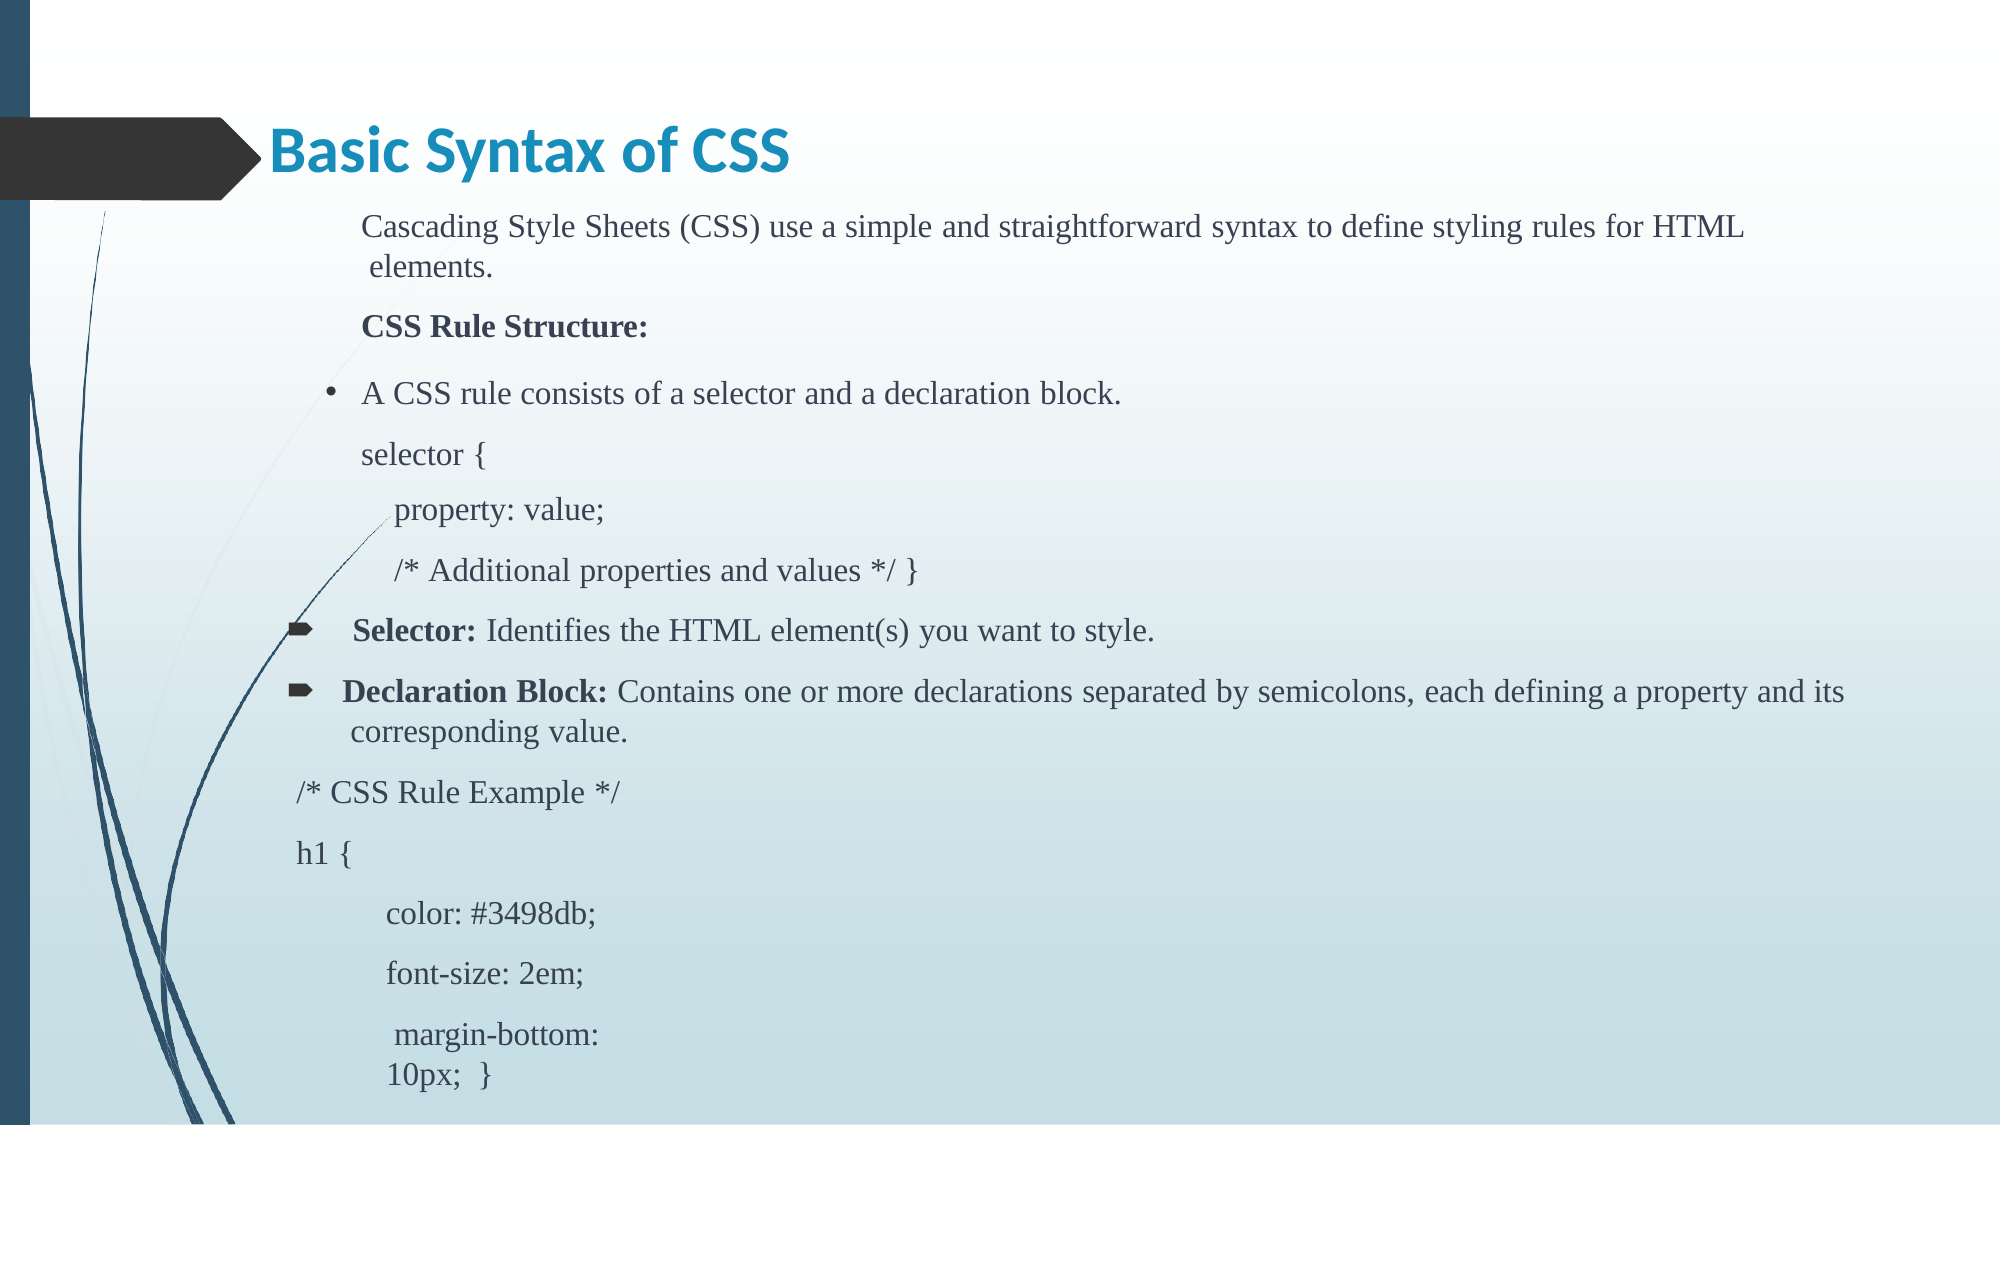

# Basic Syntax of CSS
Cascading Style Sheets (CSS) use a simple and straightforward syntax to define styling rules for HTML  elements.
CSS Rule Structure:
A CSS rule consists of a selector and a declaration block.  selector {
property: value;
/* Additional properties and values */ }
🠶	Selector: Identifies the HTML element(s) you want to style.
🠶	Declaration Block: Contains one or more declarations separated by semicolons, each defining a property and its  corresponding value.
/* CSS Rule Example */
h1 {
color: #3498db;  font-size: 2em;
margin-bottom: 10px; }